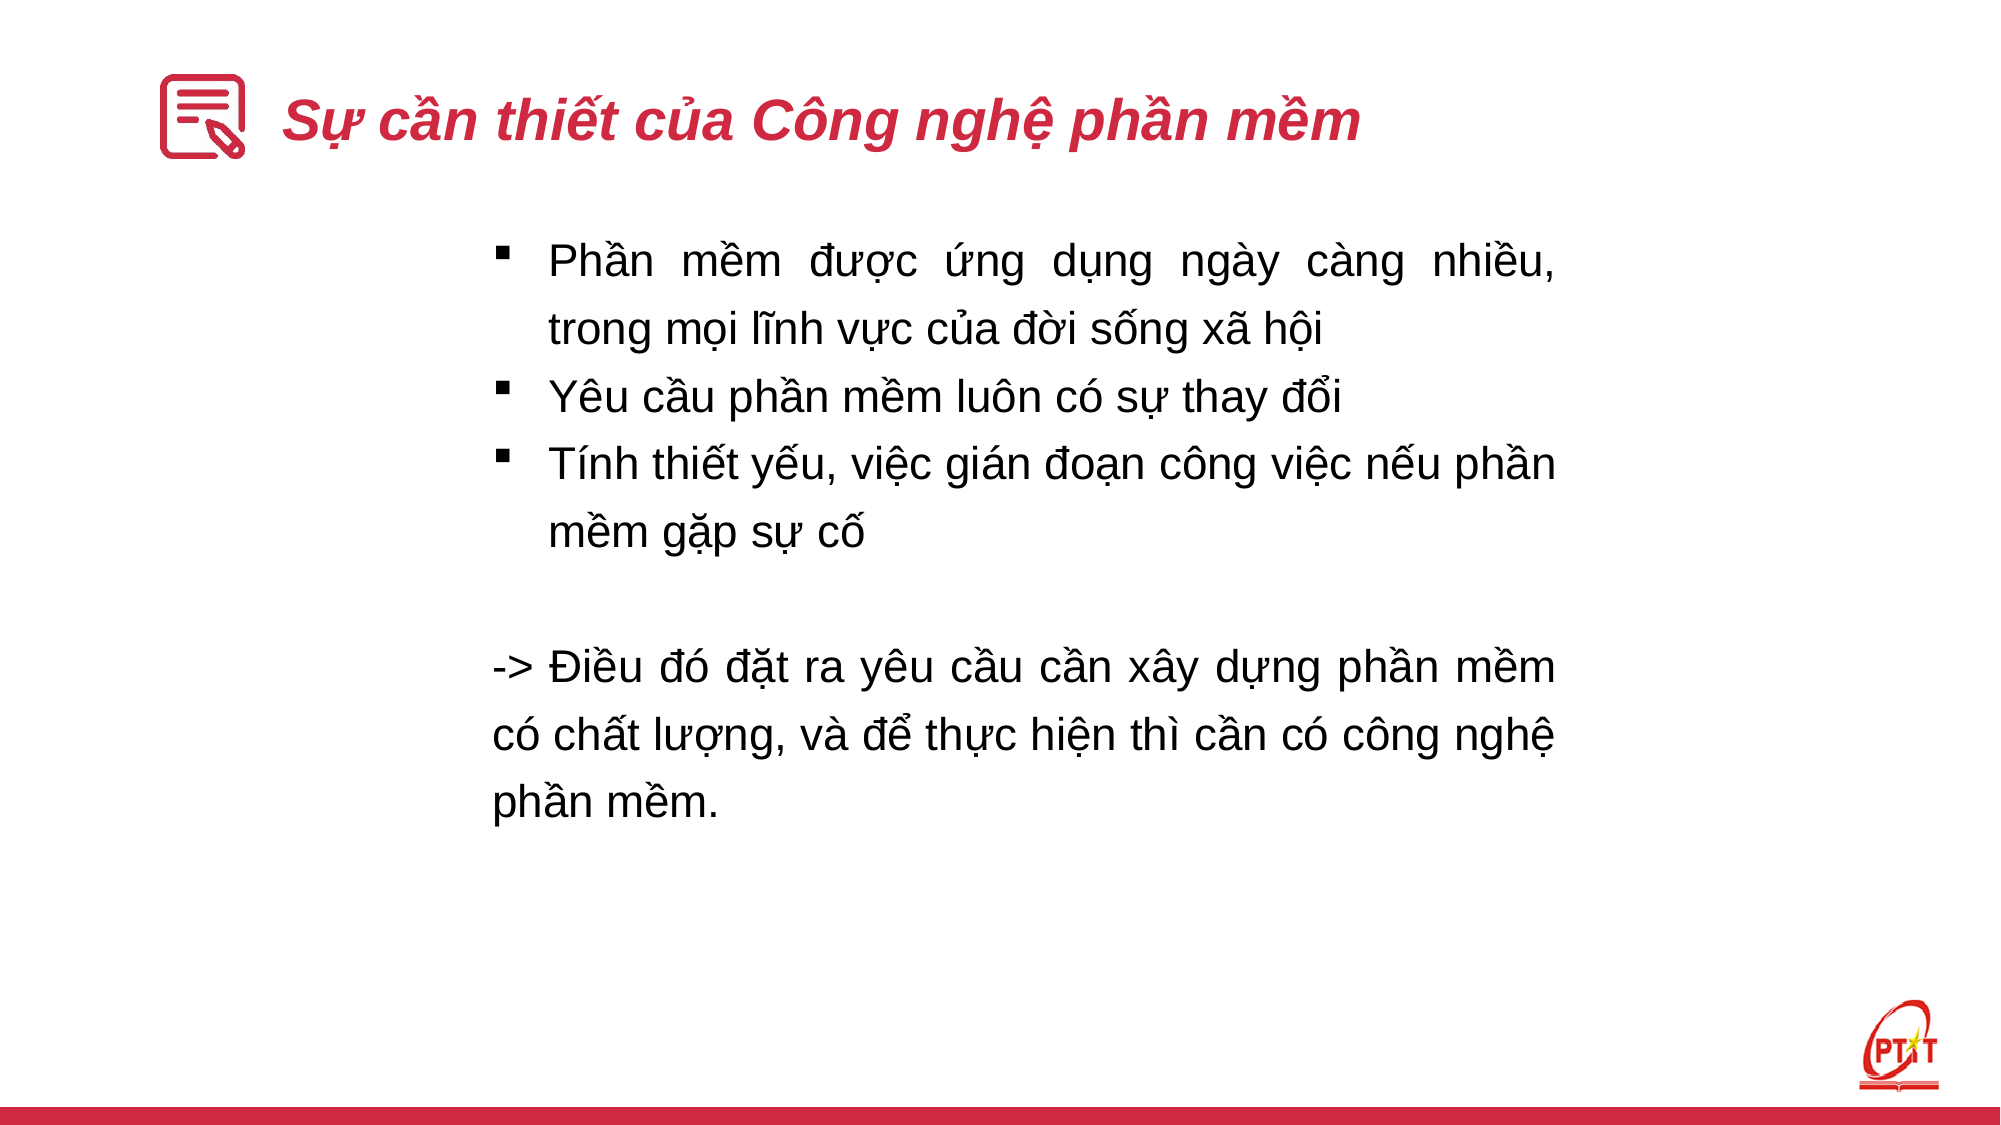

# Sự cần thiết của Công nghệ phần mềm
Phần mềm được ứng dụng ngày càng nhiều, trong mọi lĩnh vực của đời sống xã hội
Yêu cầu phần mềm luôn có sự thay đổi
Tính thiết yếu, việc gián đoạn công việc nếu phần mềm gặp sự cố

-> Điều đó đặt ra yêu cầu cần xây dựng phần mềm có chất lượng, và để thực hiện thì cần có công nghệ phần mềm.